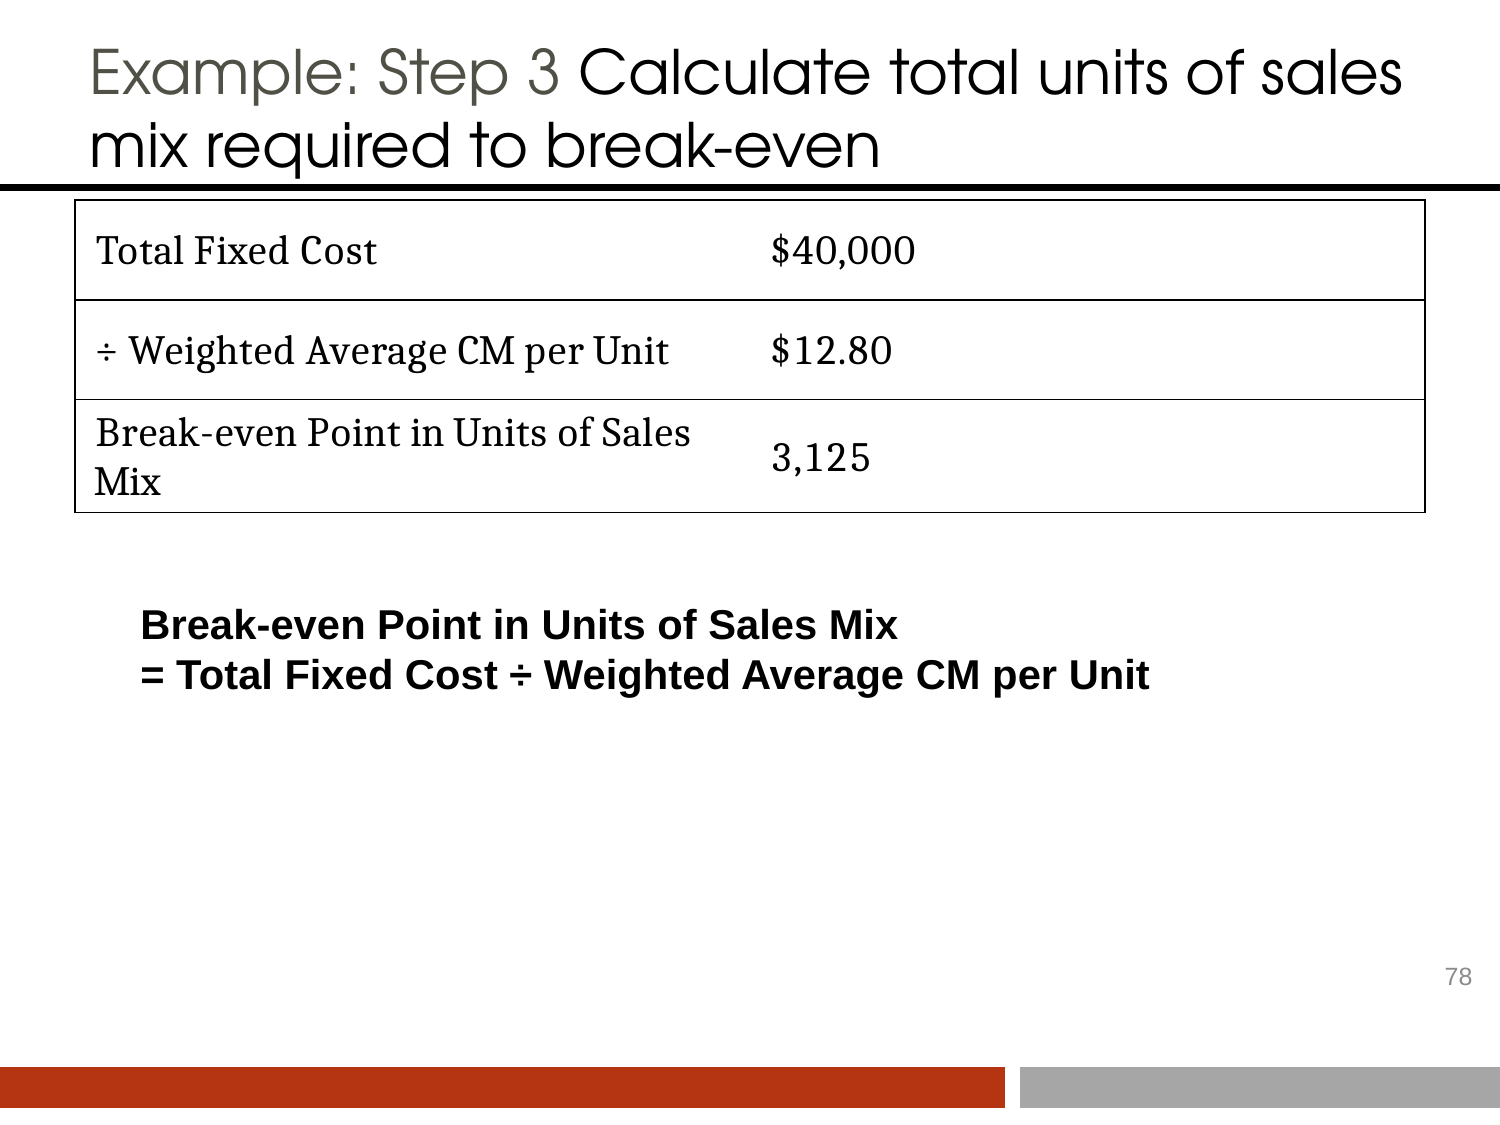

# Example: Step 3 Calculate total units of sales mix required to break-even
| Total Fixed Cost | $40,000 |
| --- | --- |
| ÷ Weighted Average CM per Unit | $12.80 |
| Break-even Point in Units of Sales Mix | 3,125 |
Break-even Point in Units of Sales Mix
= Total Fixed Cost ÷ Weighted Average CM per Unit
78